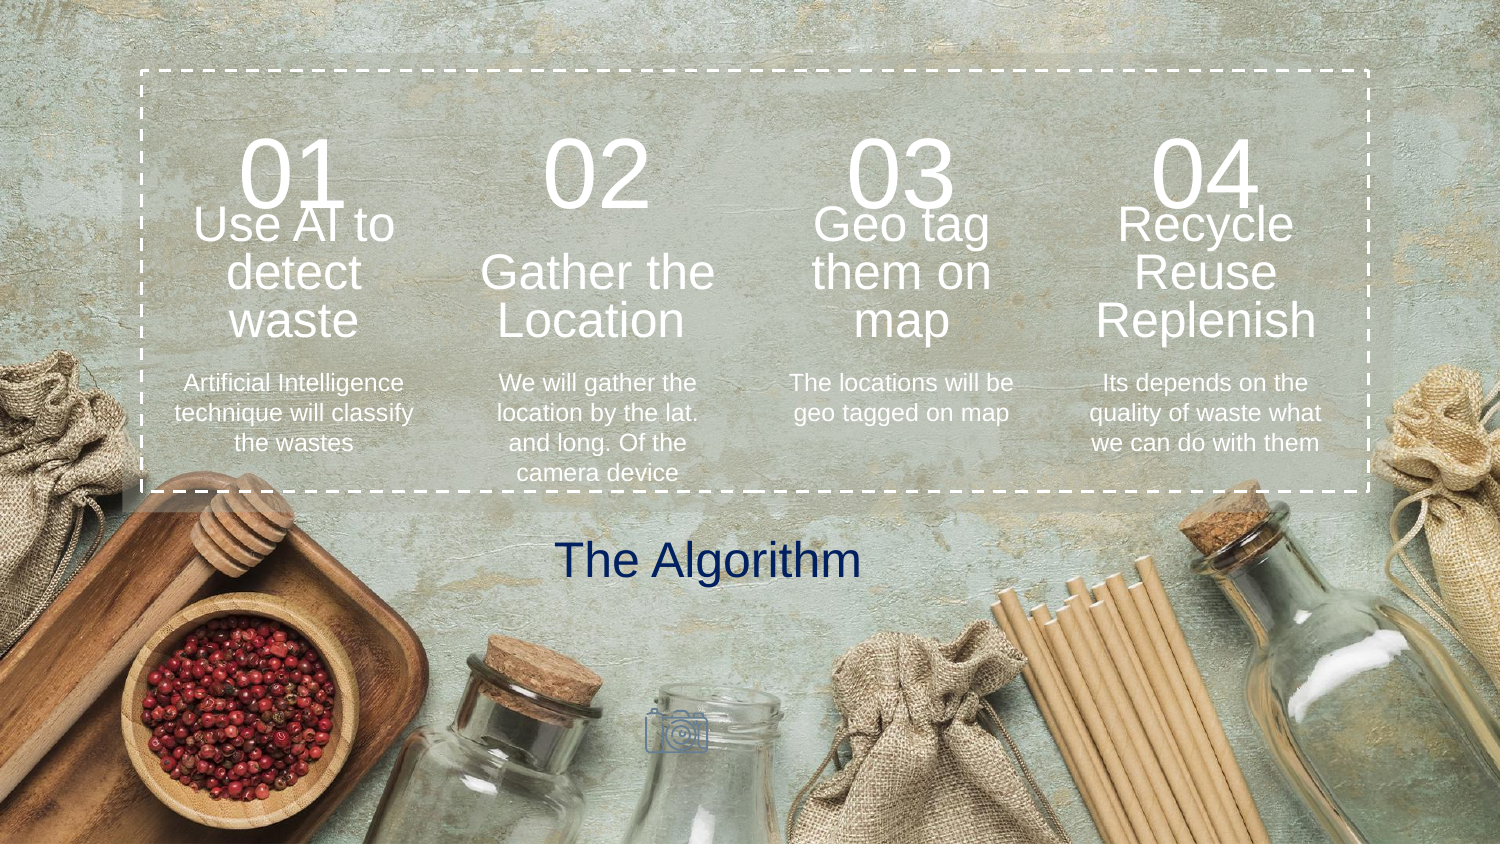

01
02
03
04
# Use AI to detect waste
Gather the Location
Geo tag them on map
Recycle Reuse Replenish
Artificial Intelligence technique will classify the wastes
We will gather the location by the lat. and long. Of the camera device
The locations will be geo tagged on map
Its depends on the quality of waste what we can do with them
The Algorithm